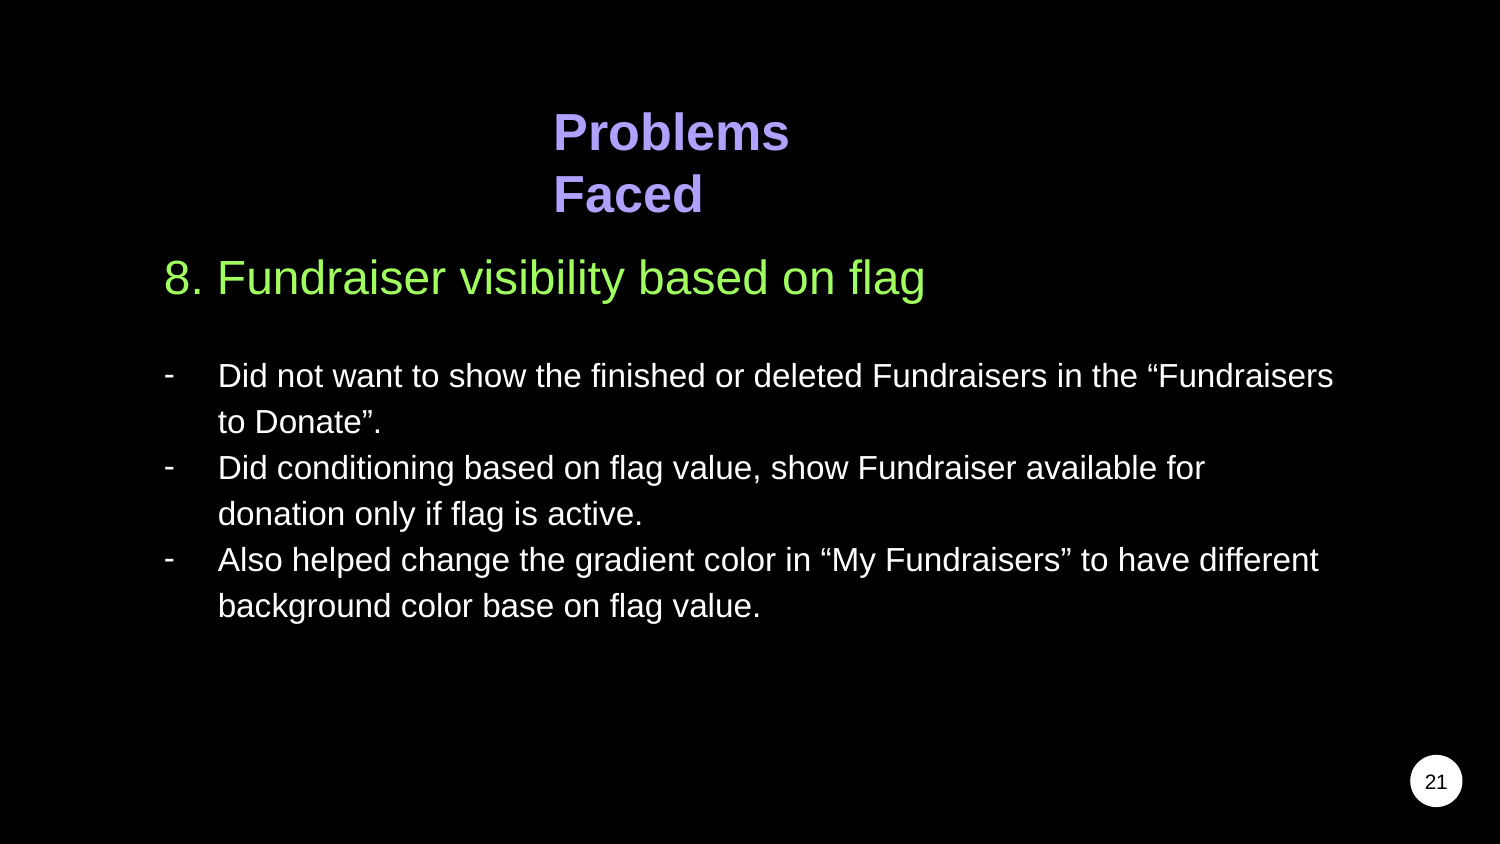

Problems Faced
8. Fundraiser visibility based on flag
Did not want to show the finished or deleted Fundraisers in the “Fundraisers to Donate”.
Did conditioning based on flag value, show Fundraiser available for donation only if flag is active.
Also helped change the gradient color in “My Fundraisers” to have different background color base on flag value.
21
21